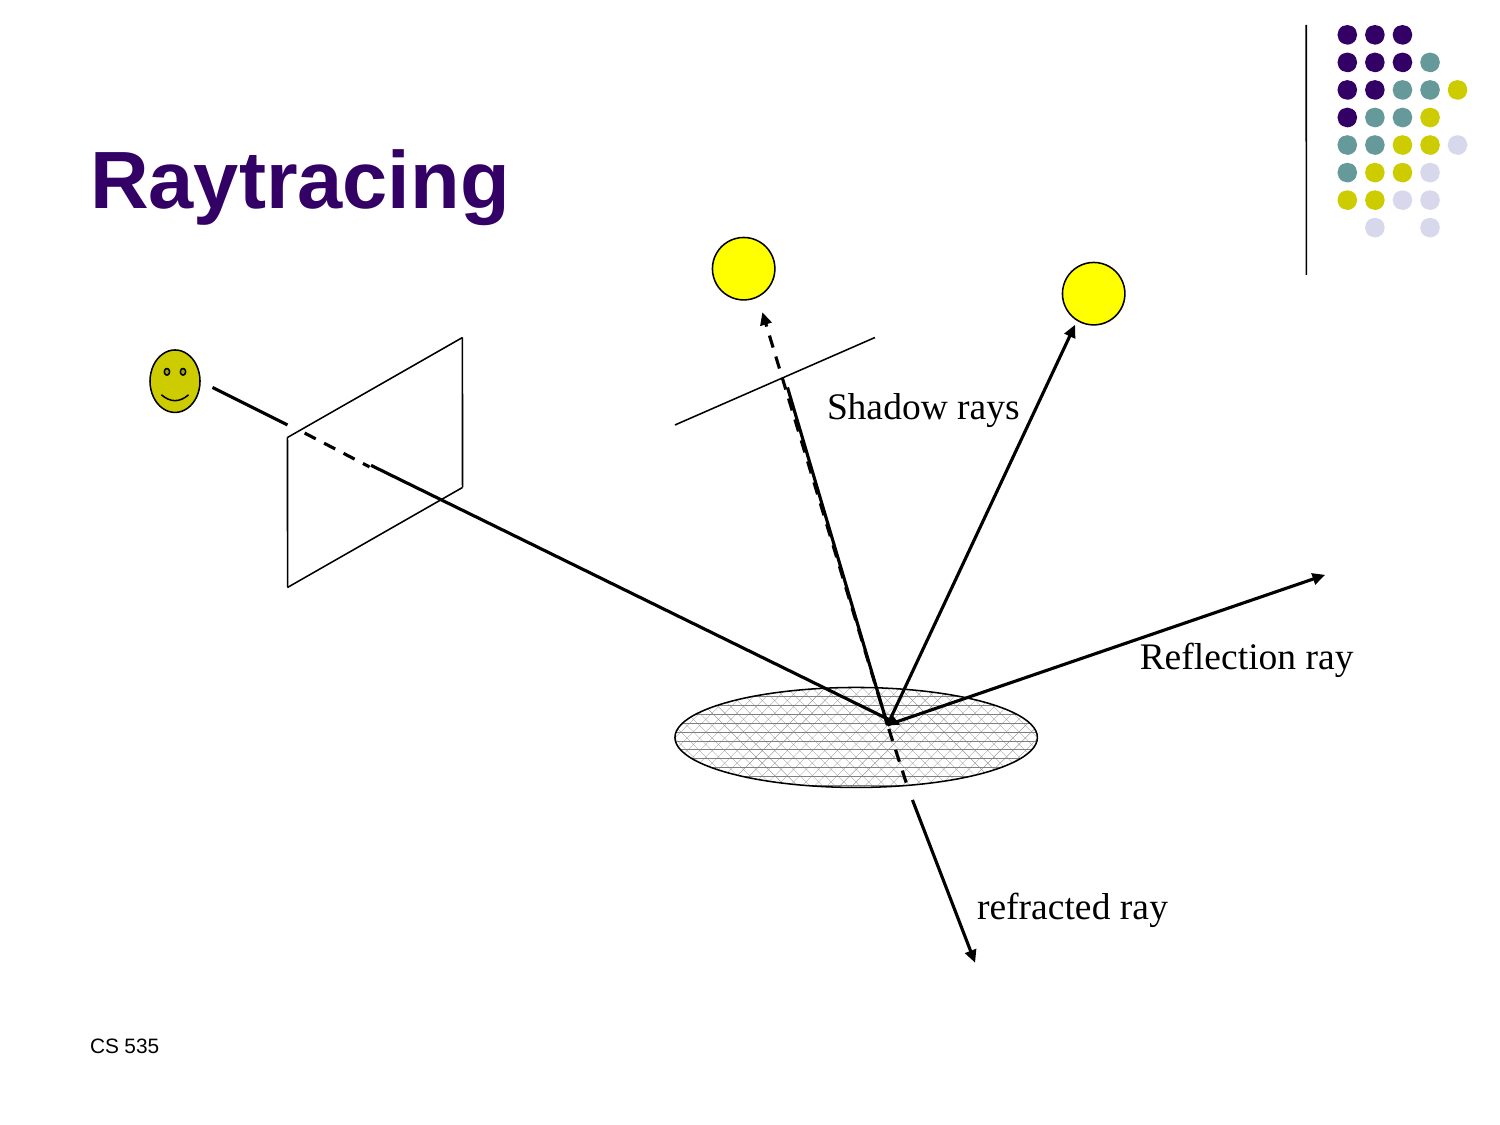

# Raytracing

Shadow rays

Reflection ray

refracted ray
CS 535